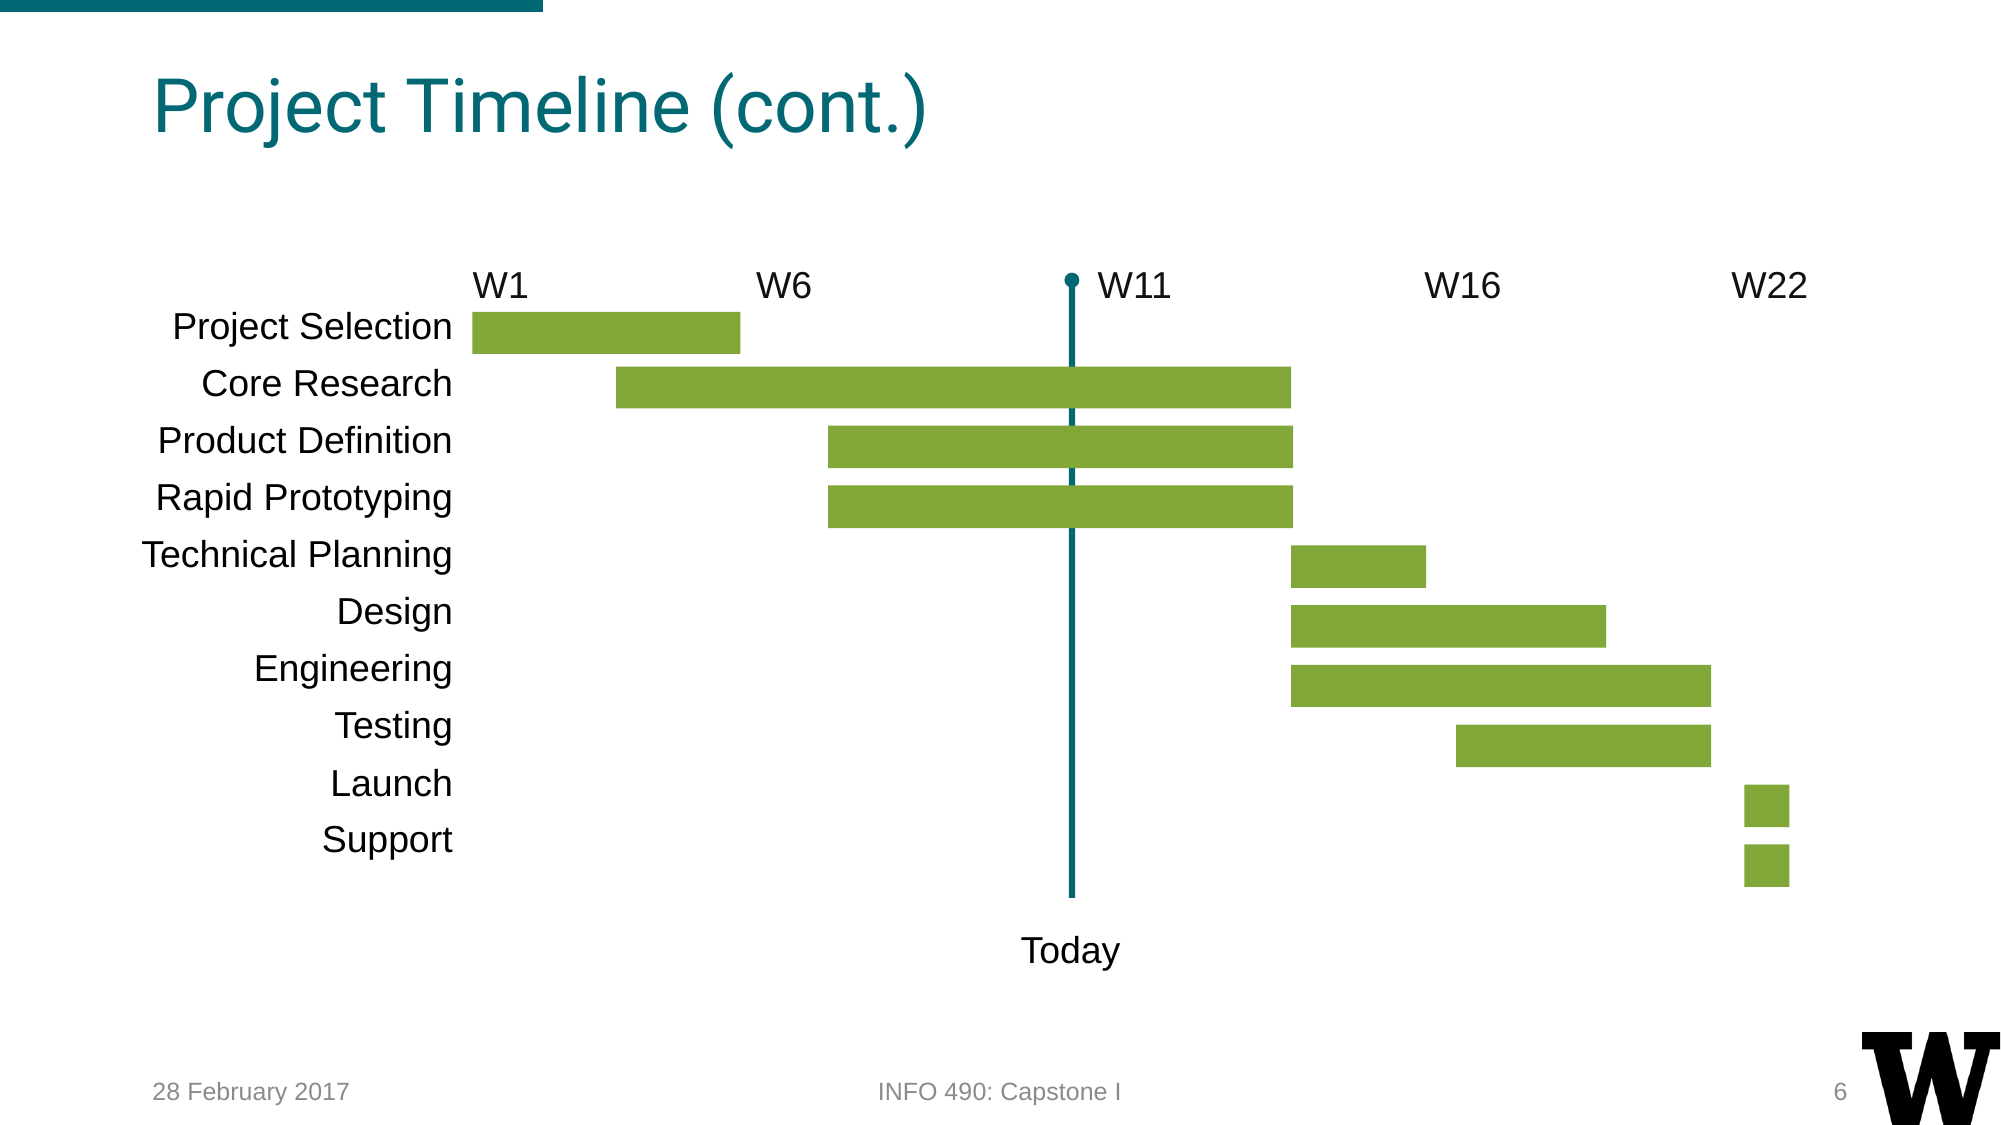

# Project Timeline (cont.)
W1
W6
W11
W16
W22

| Project Selection |
| --- |
| Core Research |
| Product Definition |
| Rapid Prototyping |
| Technical Planning |
| Design |
| Engineering |
| Testing |
| Launch |
| Support |

Today
28 February 2017
INFO 490: Capstone I
6